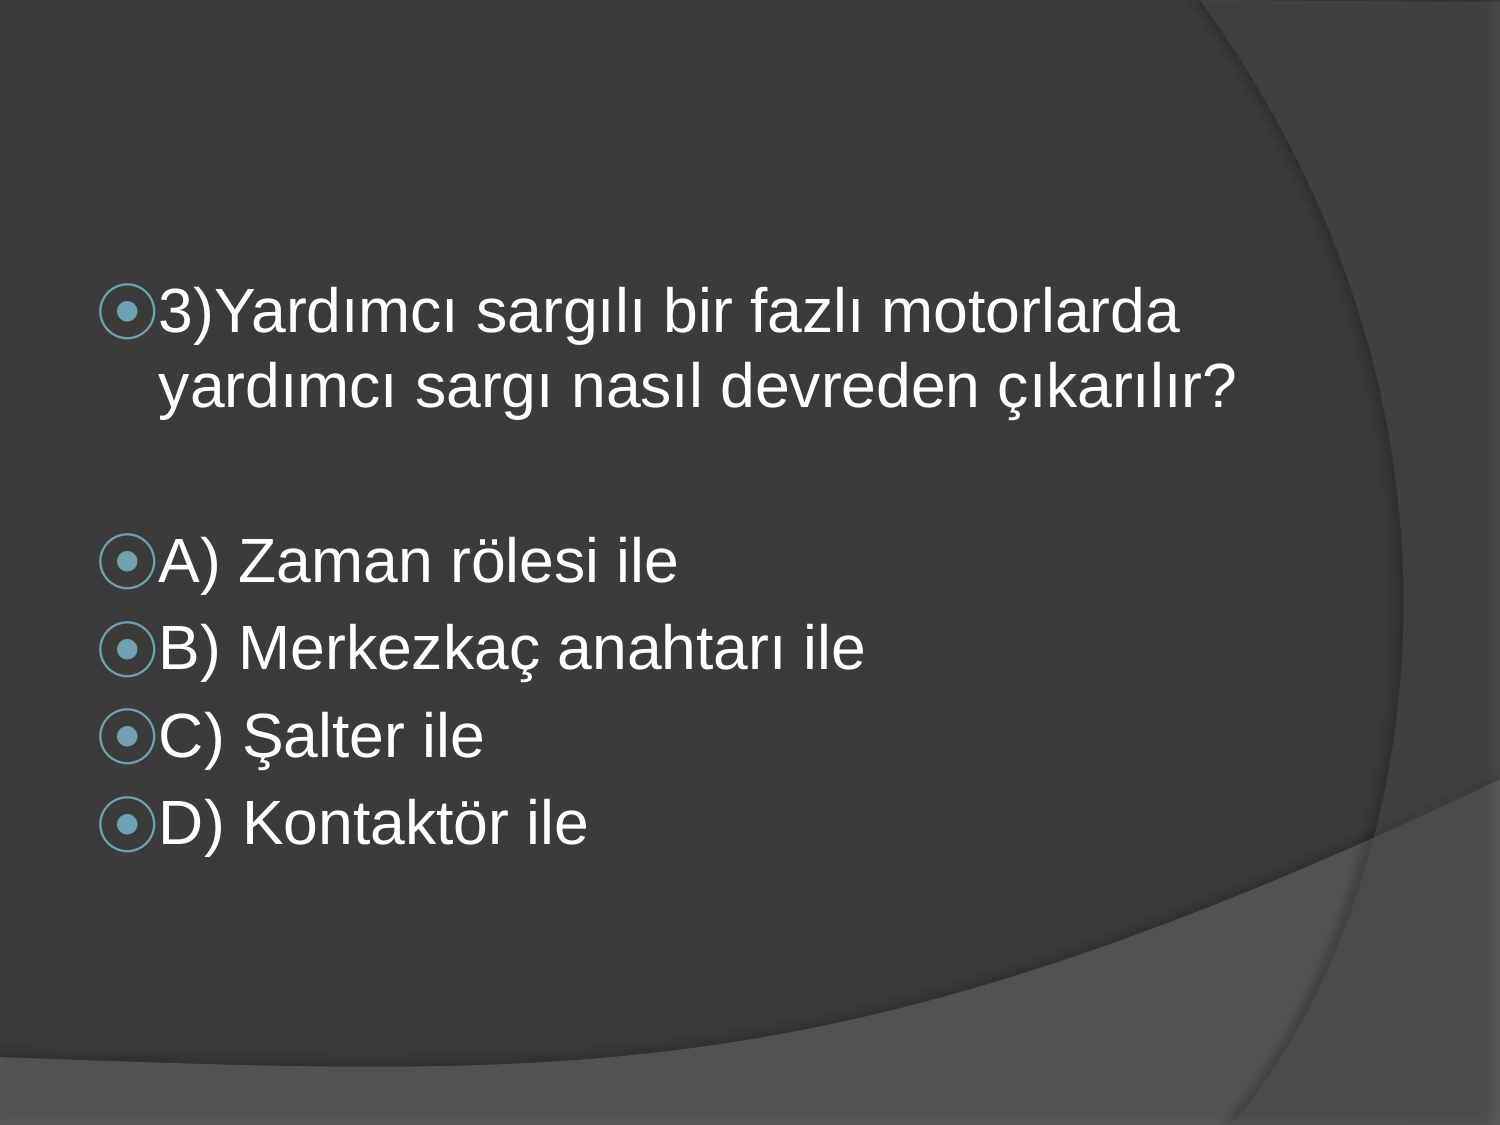

#
3)Yardımcı sargılı bir fazlı motorlarda yardımcı sargı nasıl devreden çıkarılır?

A) Zaman rölesi ile
B) Merkezkaç anahtarı ile
C) Şalter ile
D) Kontaktör ile